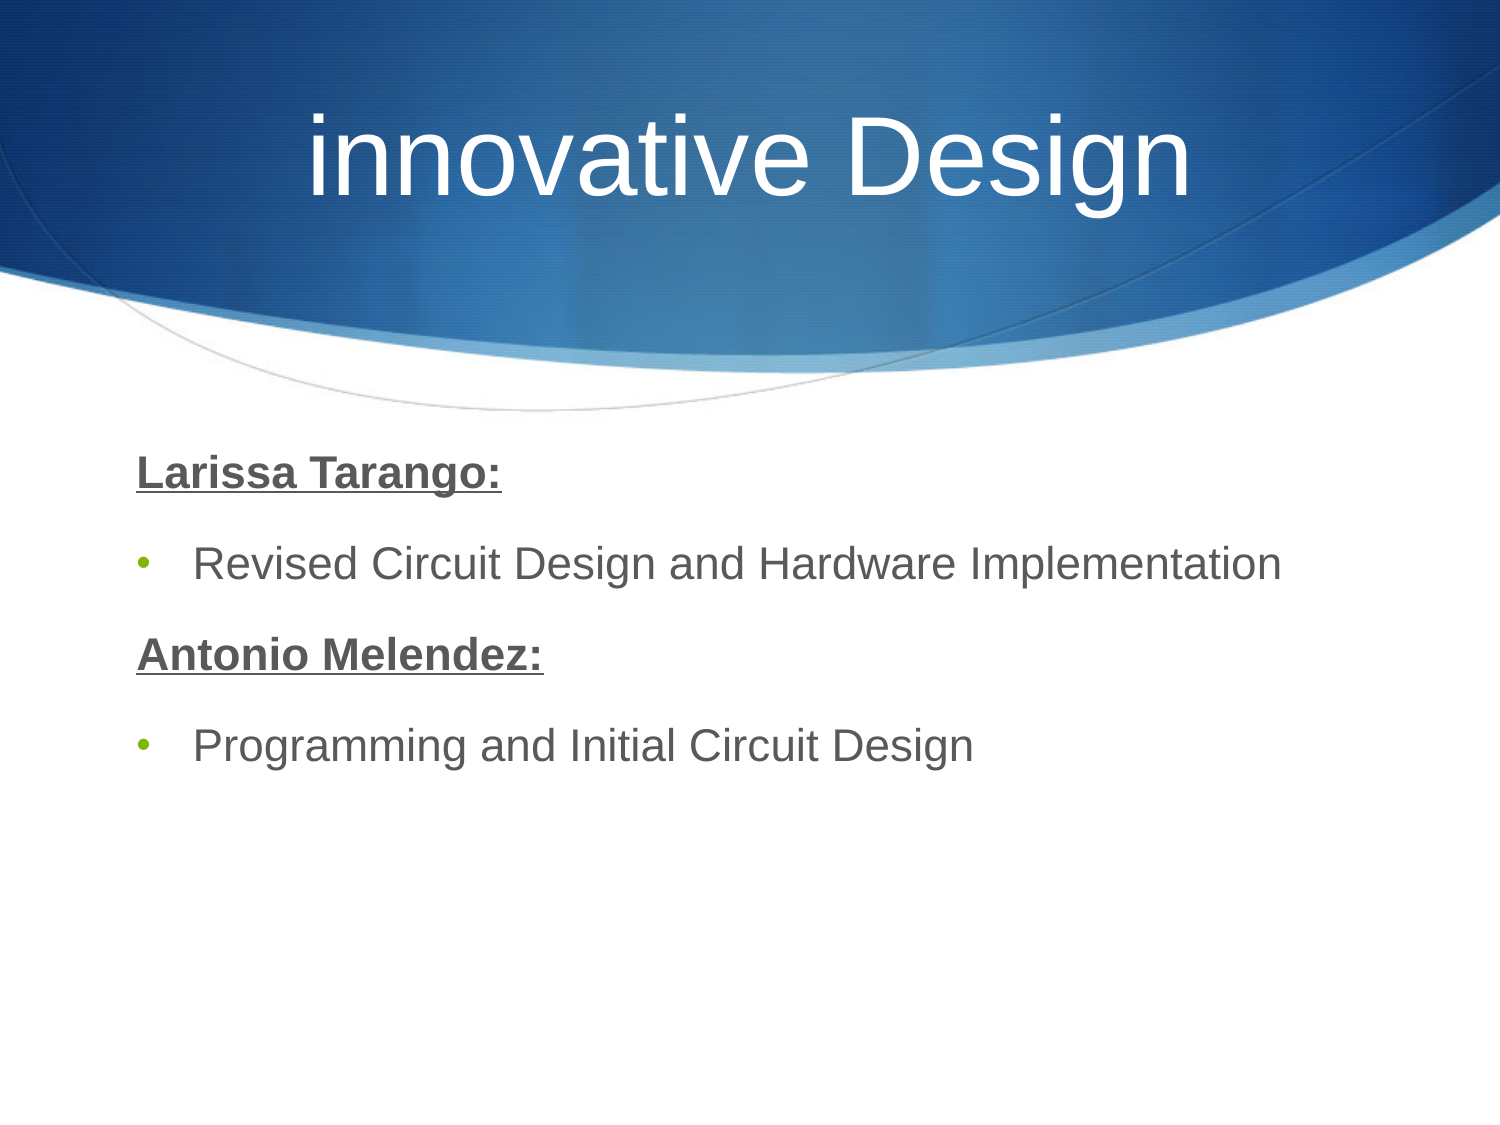

# innovative Design
Larissa Tarango:
Revised Circuit Design and Hardware Implementation
Antonio Melendez:
Programming and Initial Circuit Design